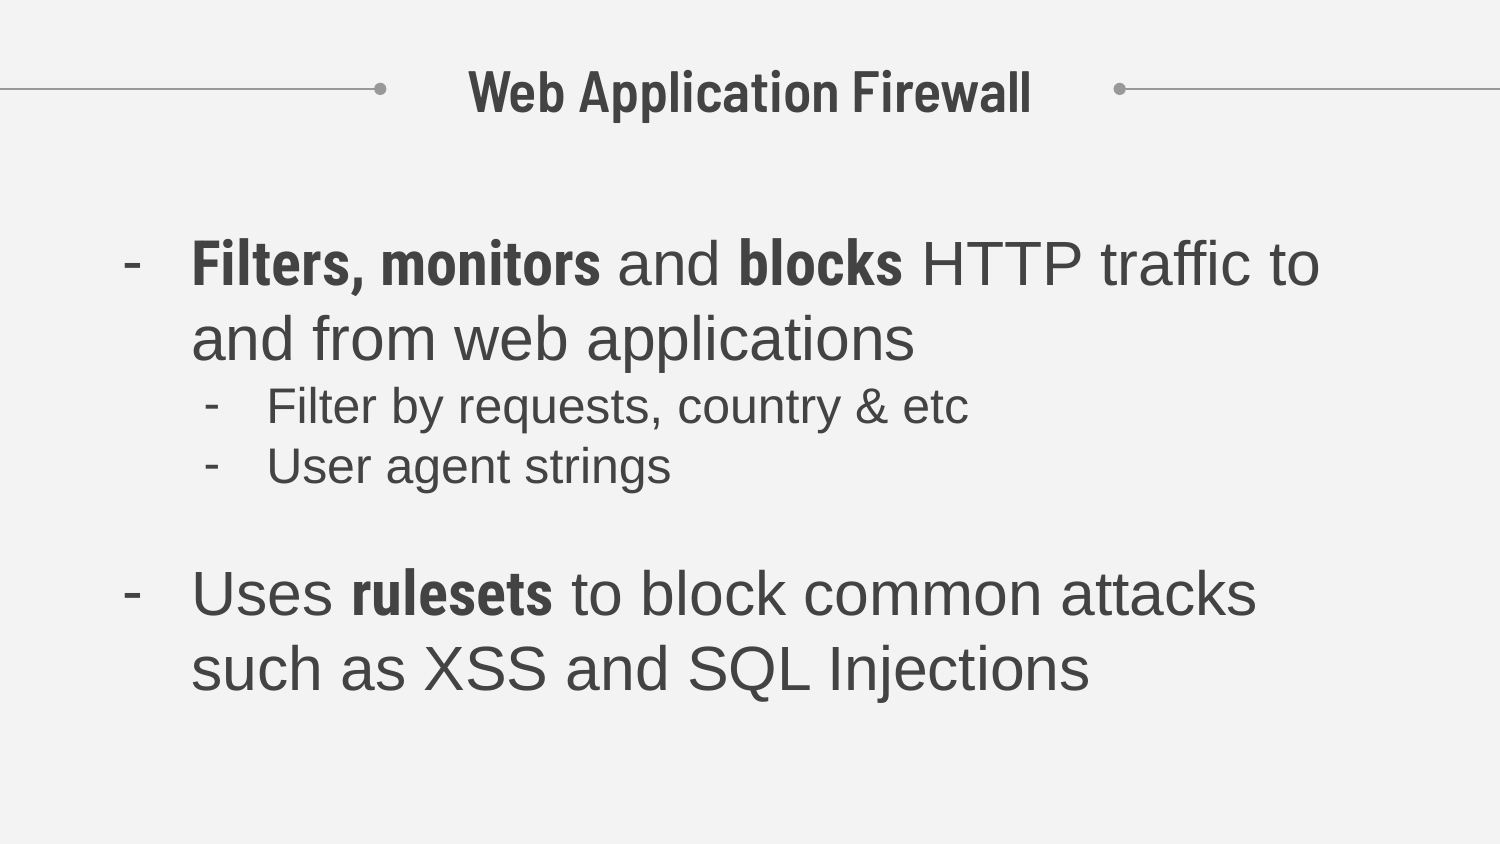

# Web Application Firewall
Filters, monitors and blocks HTTP traffic to and from web applications
Filter by requests, country & etc
User agent strings

Uses rulesets to block common attacks such as XSS and SQL Injections